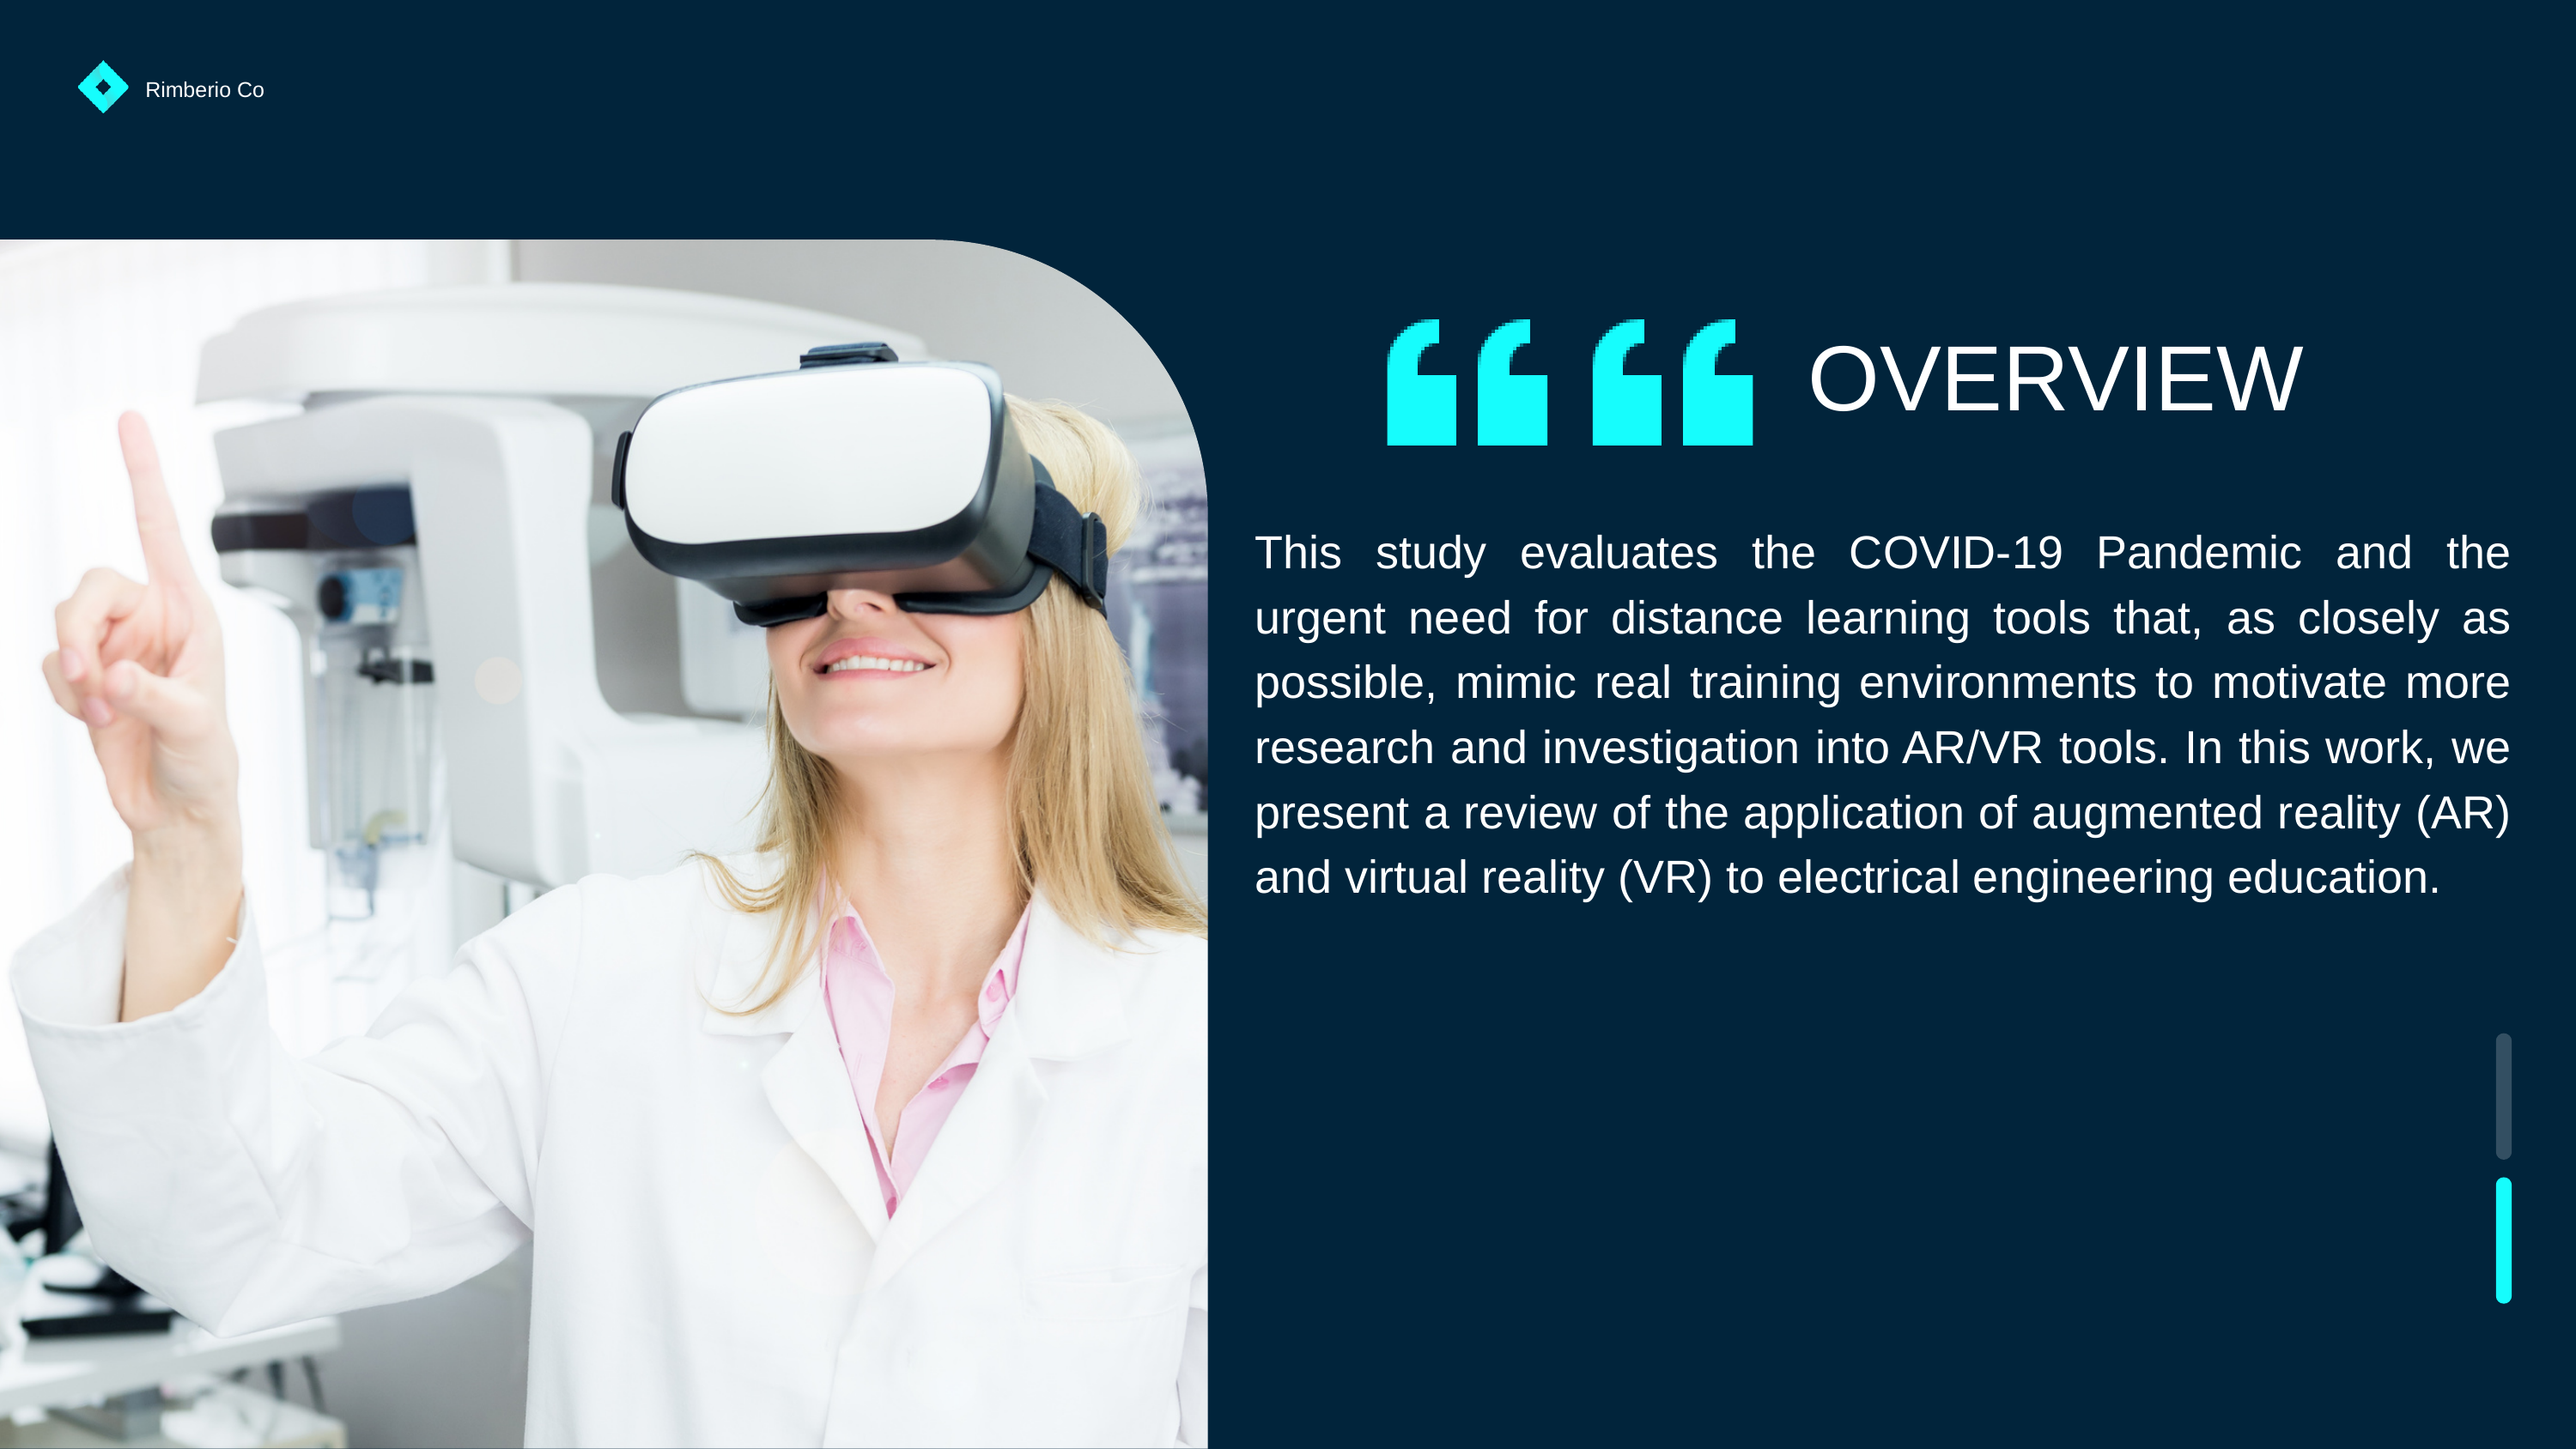

Rimberio Co

OVERVIEW

This study evaluates the COVID-19 Pandemic and the urgent need for distance learning tools that, as closely as possible, mimic real training environments to motivate more research and investigation into AR/VR tools. In this work, we present a review of the application of augmented reality (AR) and virtual reality (VR) to electrical engineering education.